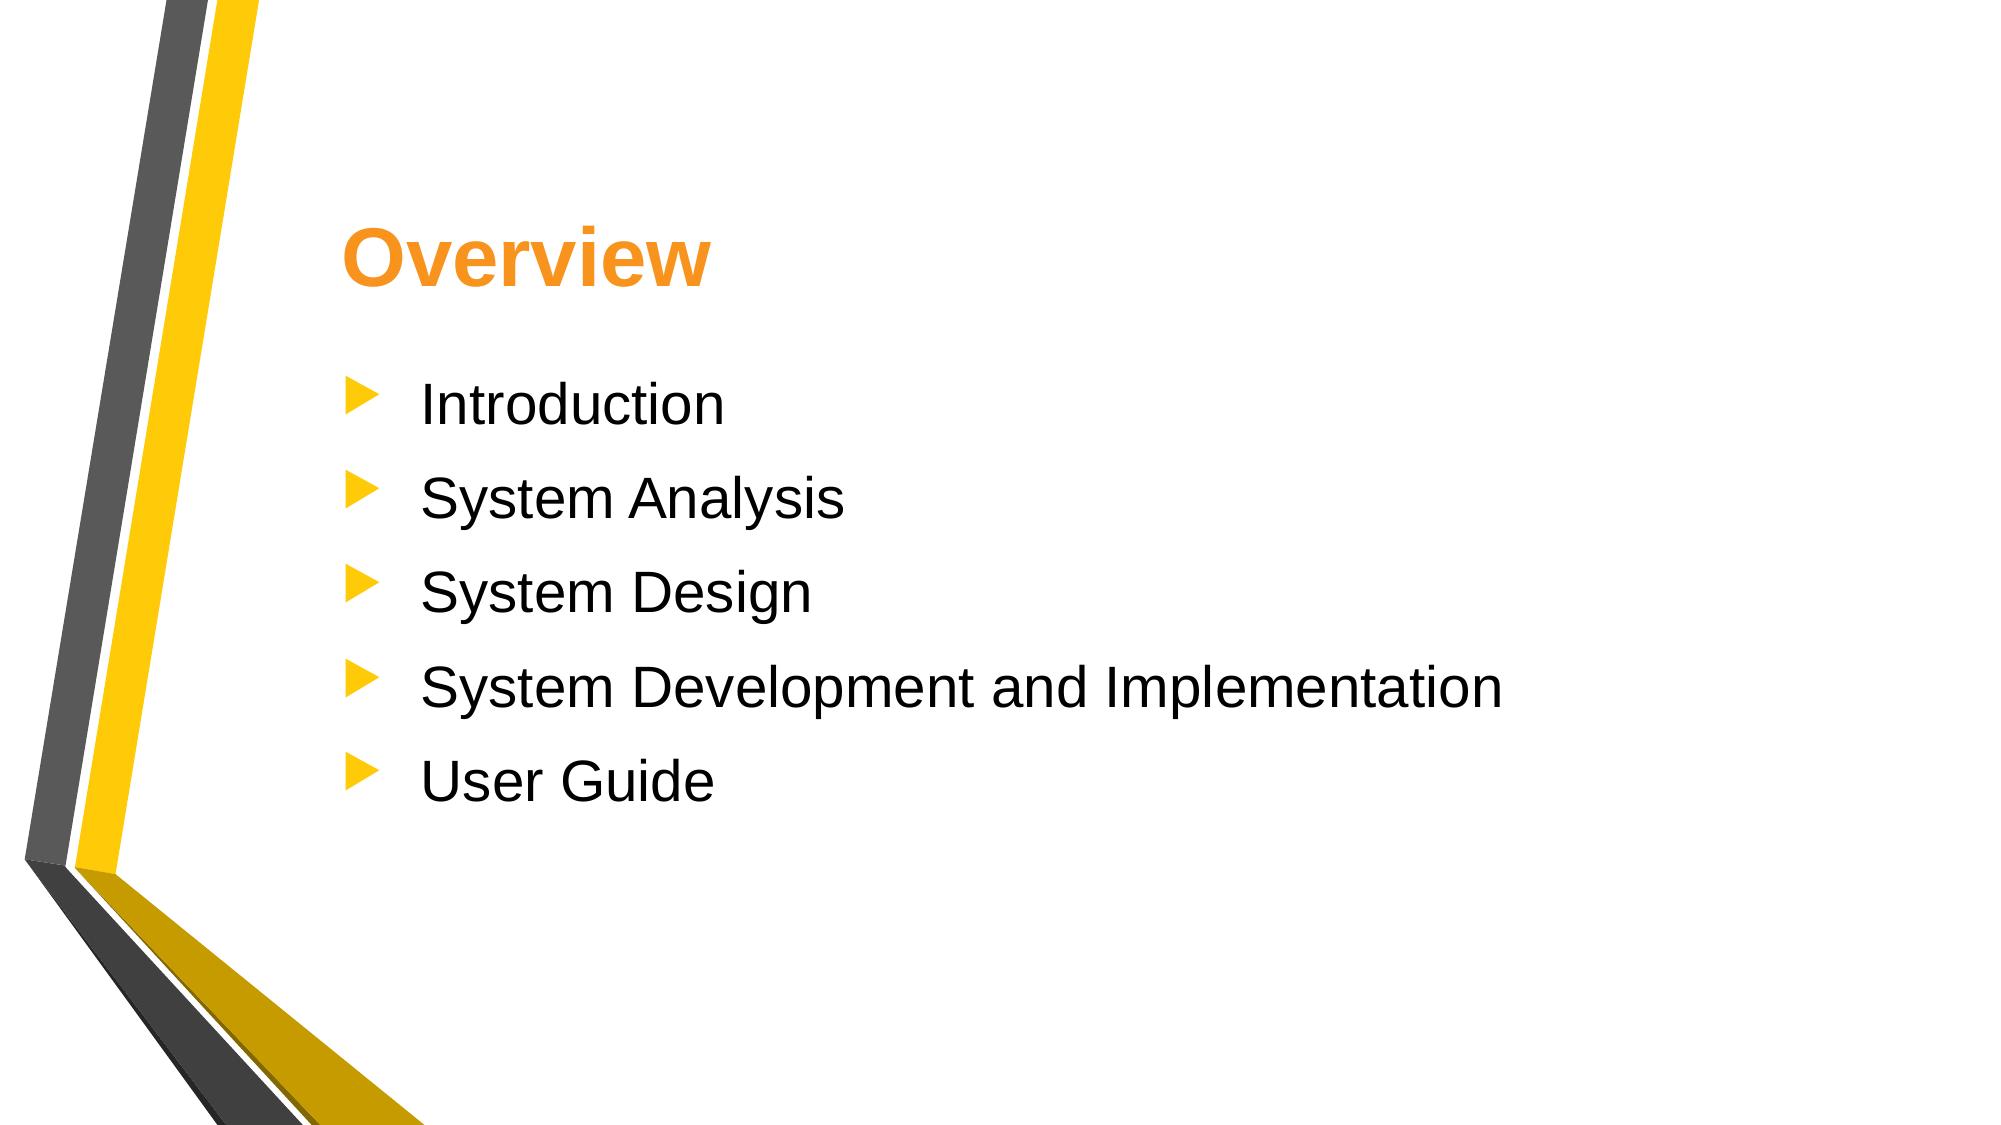

# Overview
  Introduction
  System Analysis
  System Design
  System Development and Implementation
  User Guide